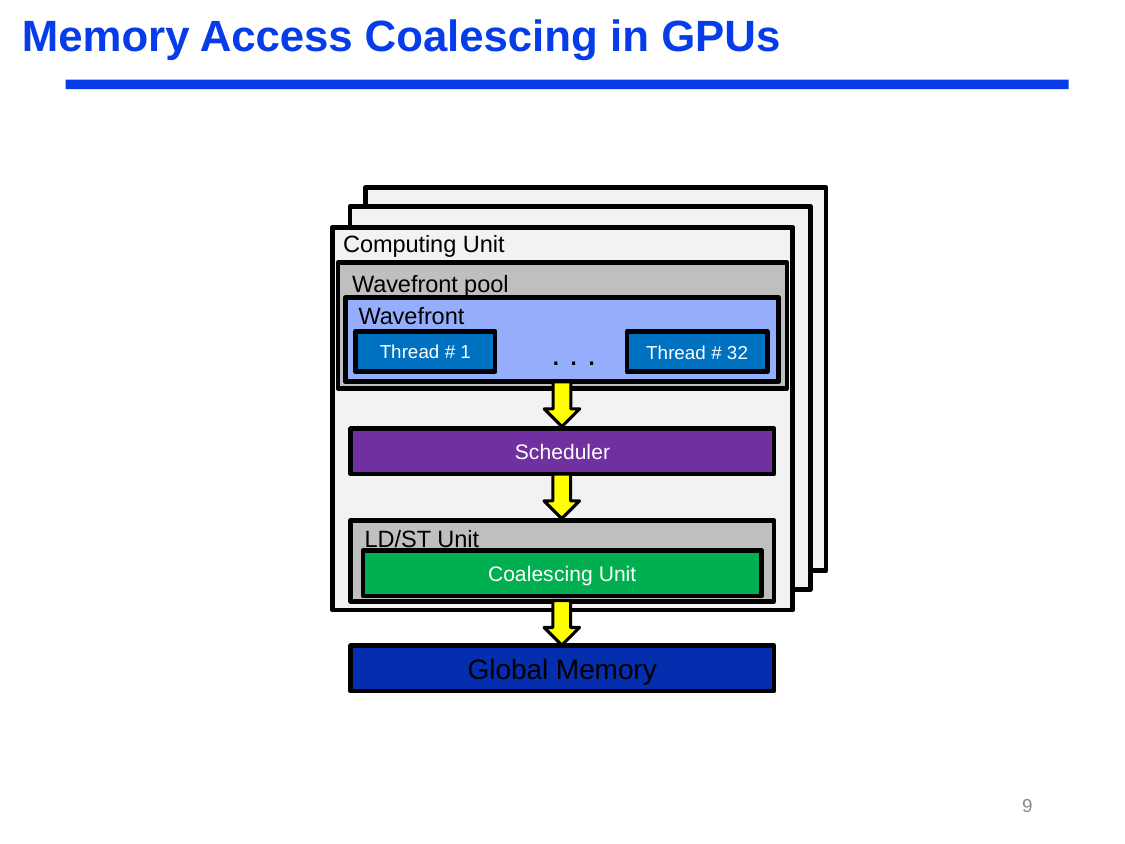

# Memory Access Coalescing in GPUs

Computing Unit

Wavefront pool

Wavefront

. . .
Thread # 1
Thread # 32

Scheduler

LD/ST Unit

Coalescing Unit

Global Memory
9